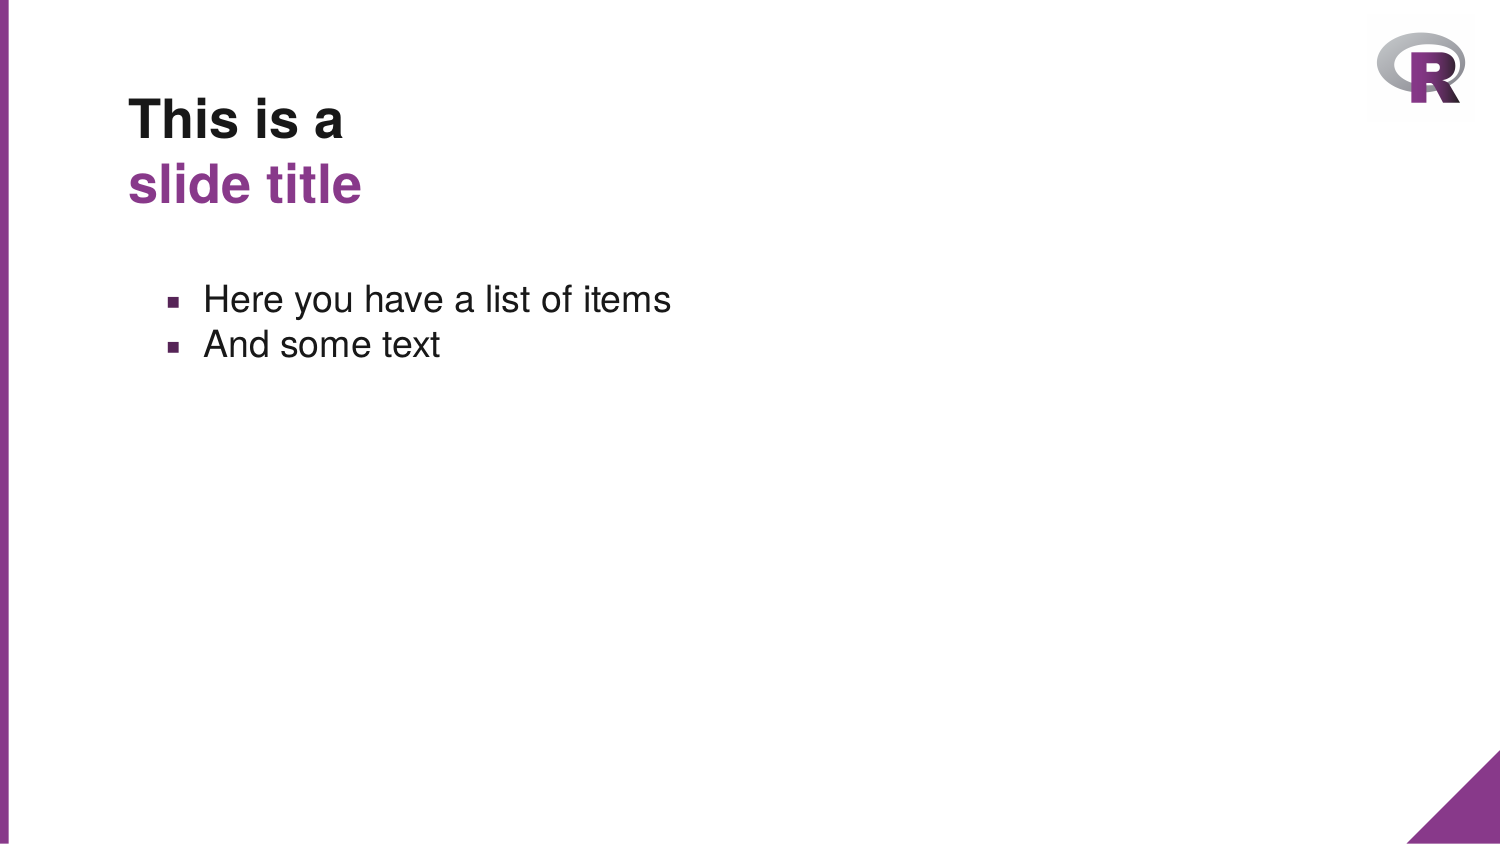

This is a
slide title
Here you have a list of items
And some text